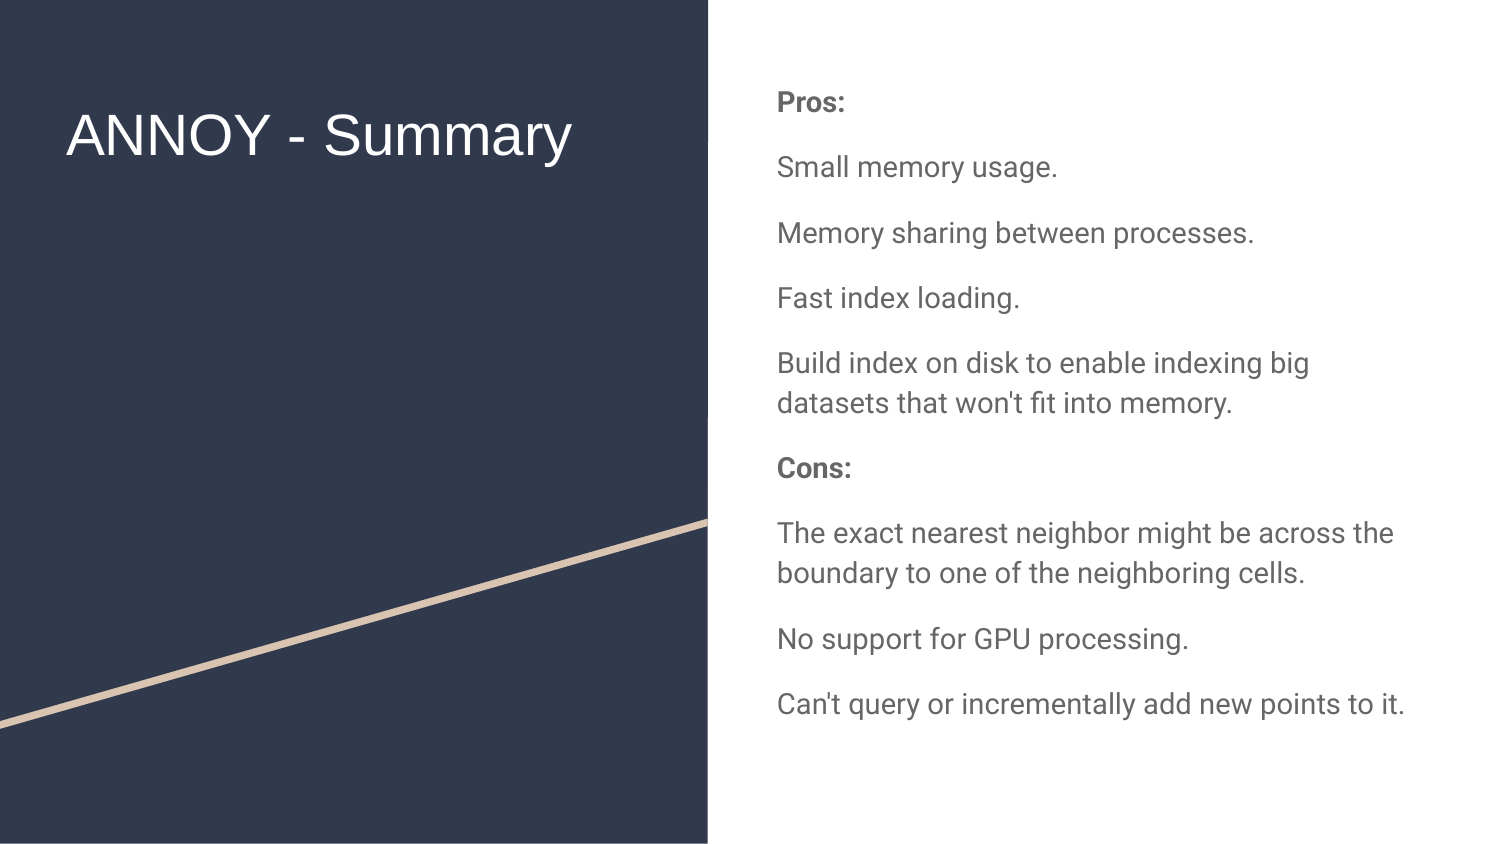

Pros:
Small memory usage.
Memory sharing between processes.
Fast index loading.
Build index on disk to enable indexing big datasets that won't fit into memory.
Cons:
The exact nearest neighbor might be across the boundary to one of the neighboring cells.
No support for GPU processing.
Can't query or incrementally add new points to it.

# ANNOY - Summary